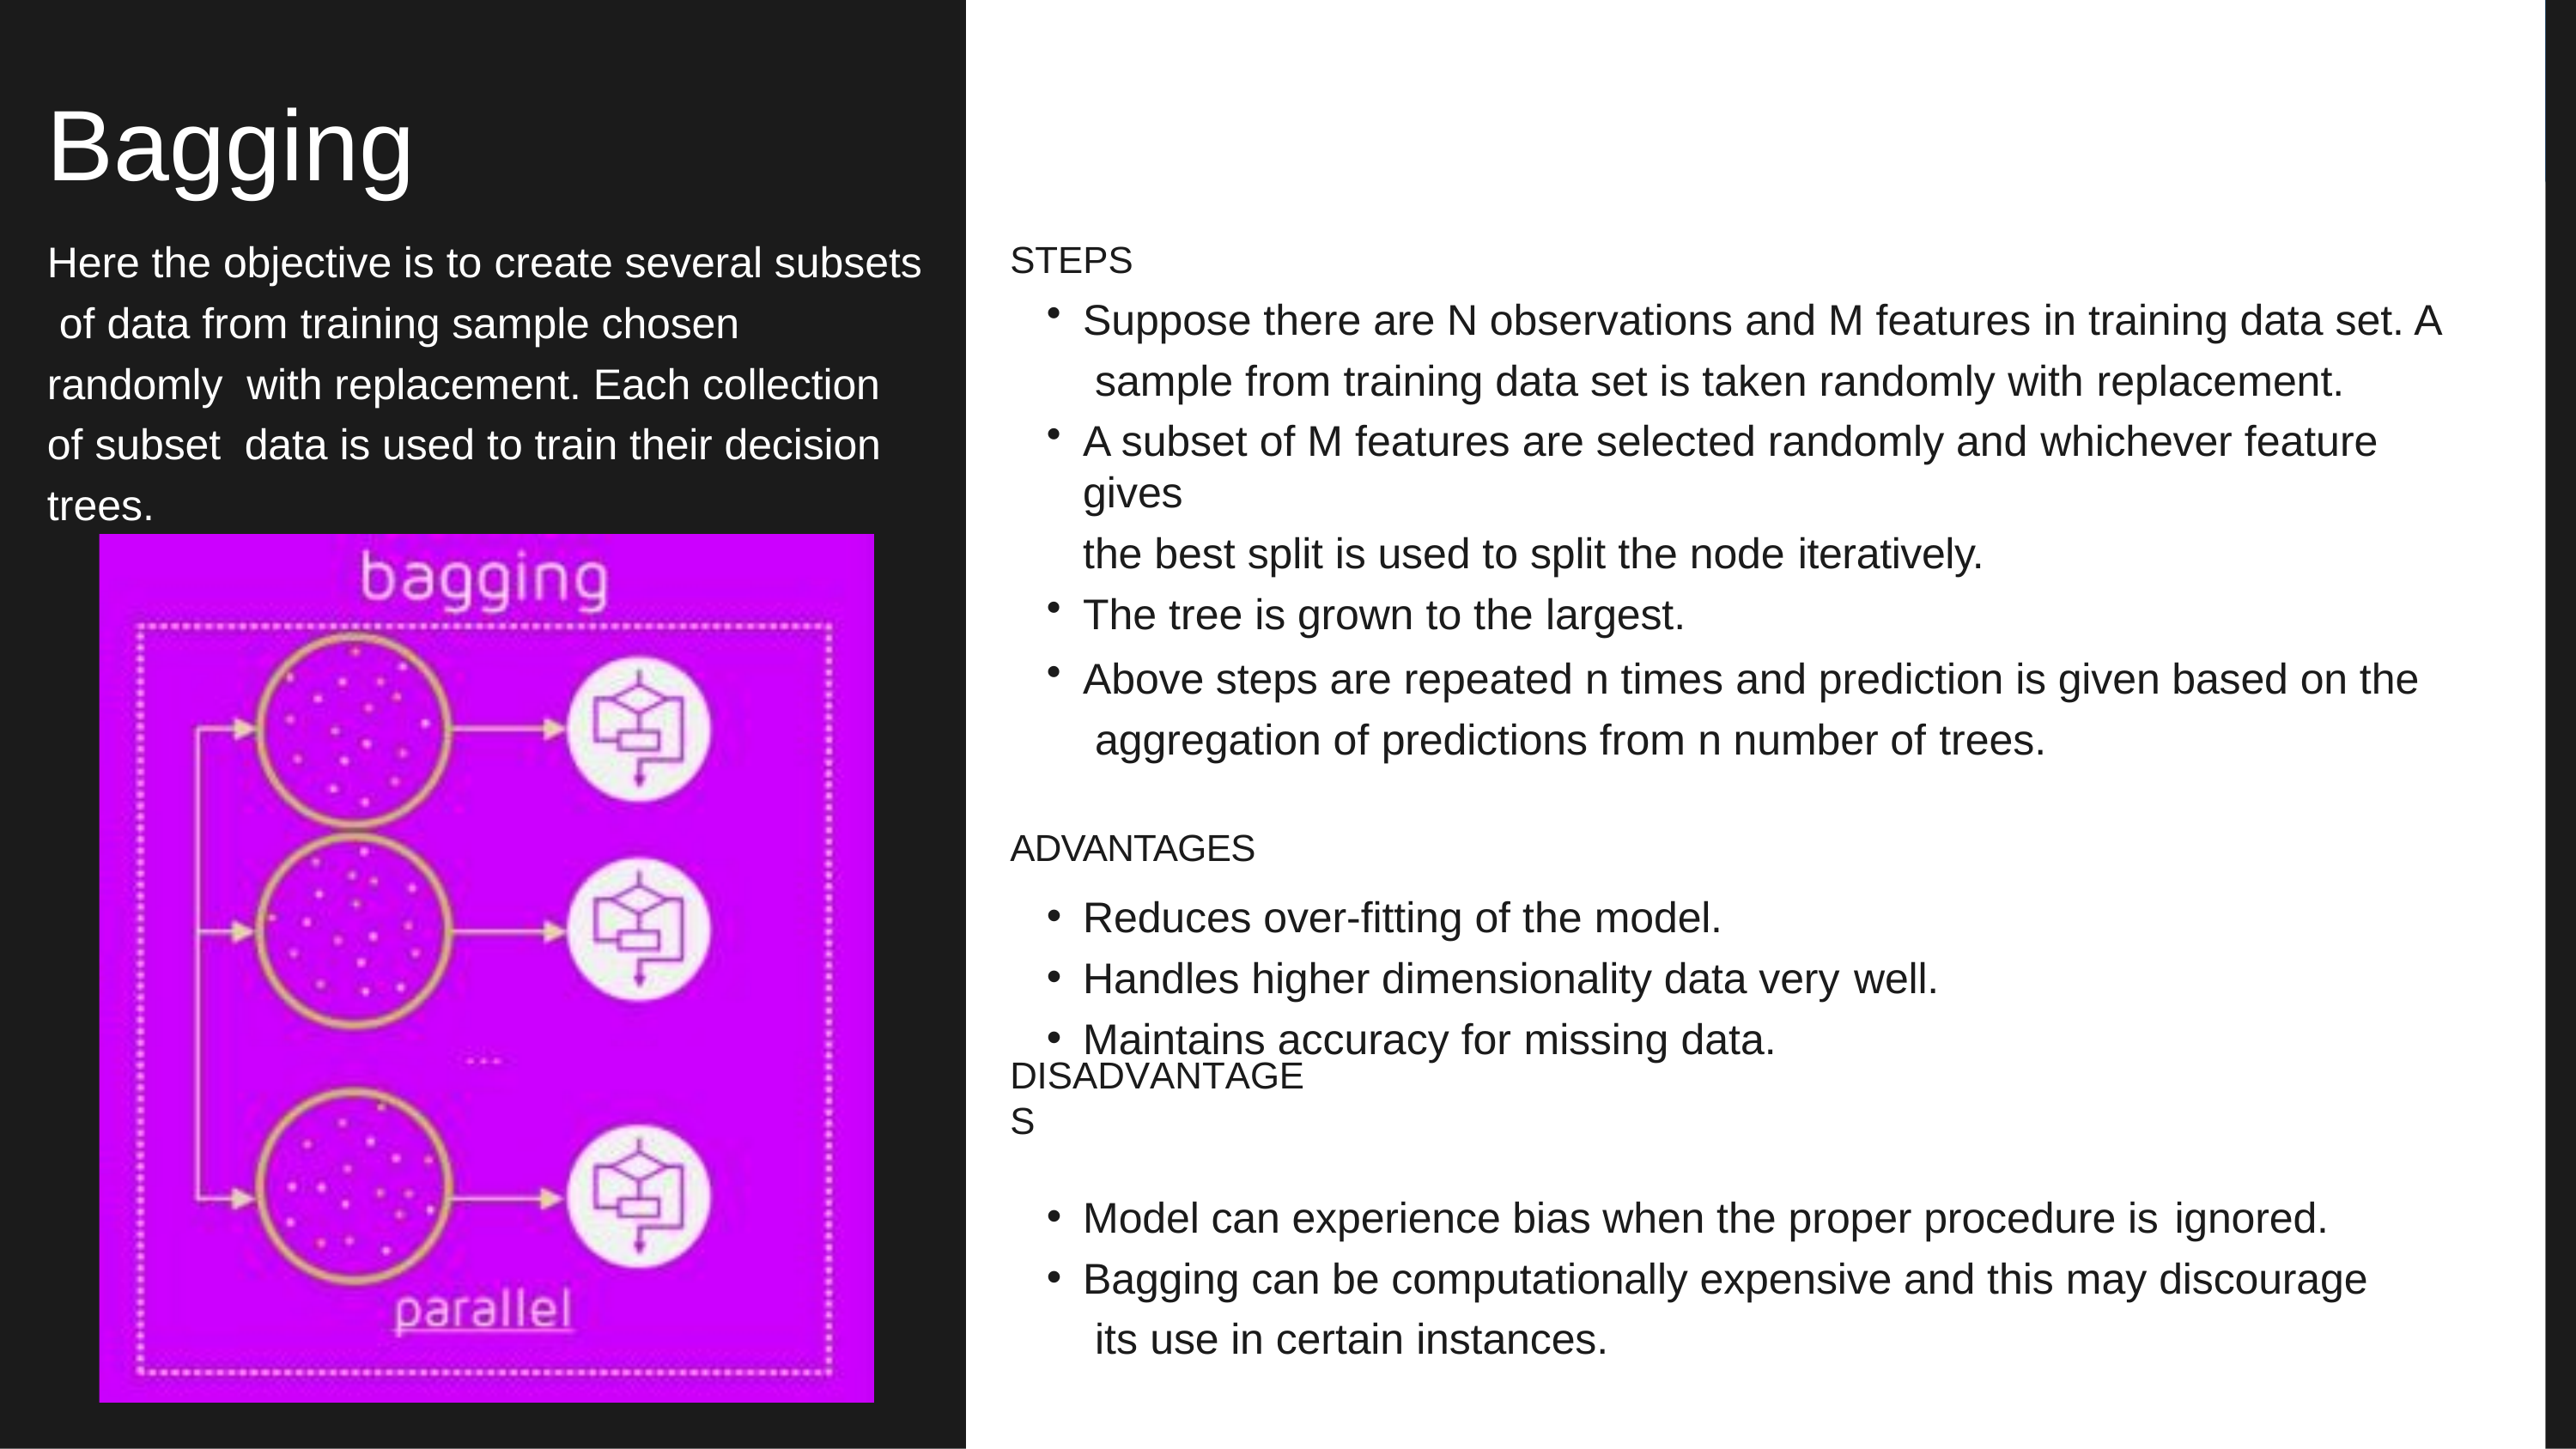

# Bagging
Here the objective is to create several subsets  of data from training sample chosen randomly  with replacement. Each collection of subset  data is used to train their decision trees.
STEPS
Suppose there are N observations and M features in training data set. A  sample from training data set is taken randomly with replacement.
A subset of M features are selected randomly and whichever feature gives
the best split is used to split the node iteratively.
The tree is grown to the largest.
Above steps are repeated n times and prediction is given based on the  aggregation of predictions from n number of trees.

ADVANTAGES
Reduces over-fitting of the model.
Handles higher dimensionality data very well.
Maintains accuracy for missing data.

Model can experience bias when the proper procedure is ignored.
Bagging can be computationally expensive and this may discourage  its use in certain instances.

DISADVANTAGES